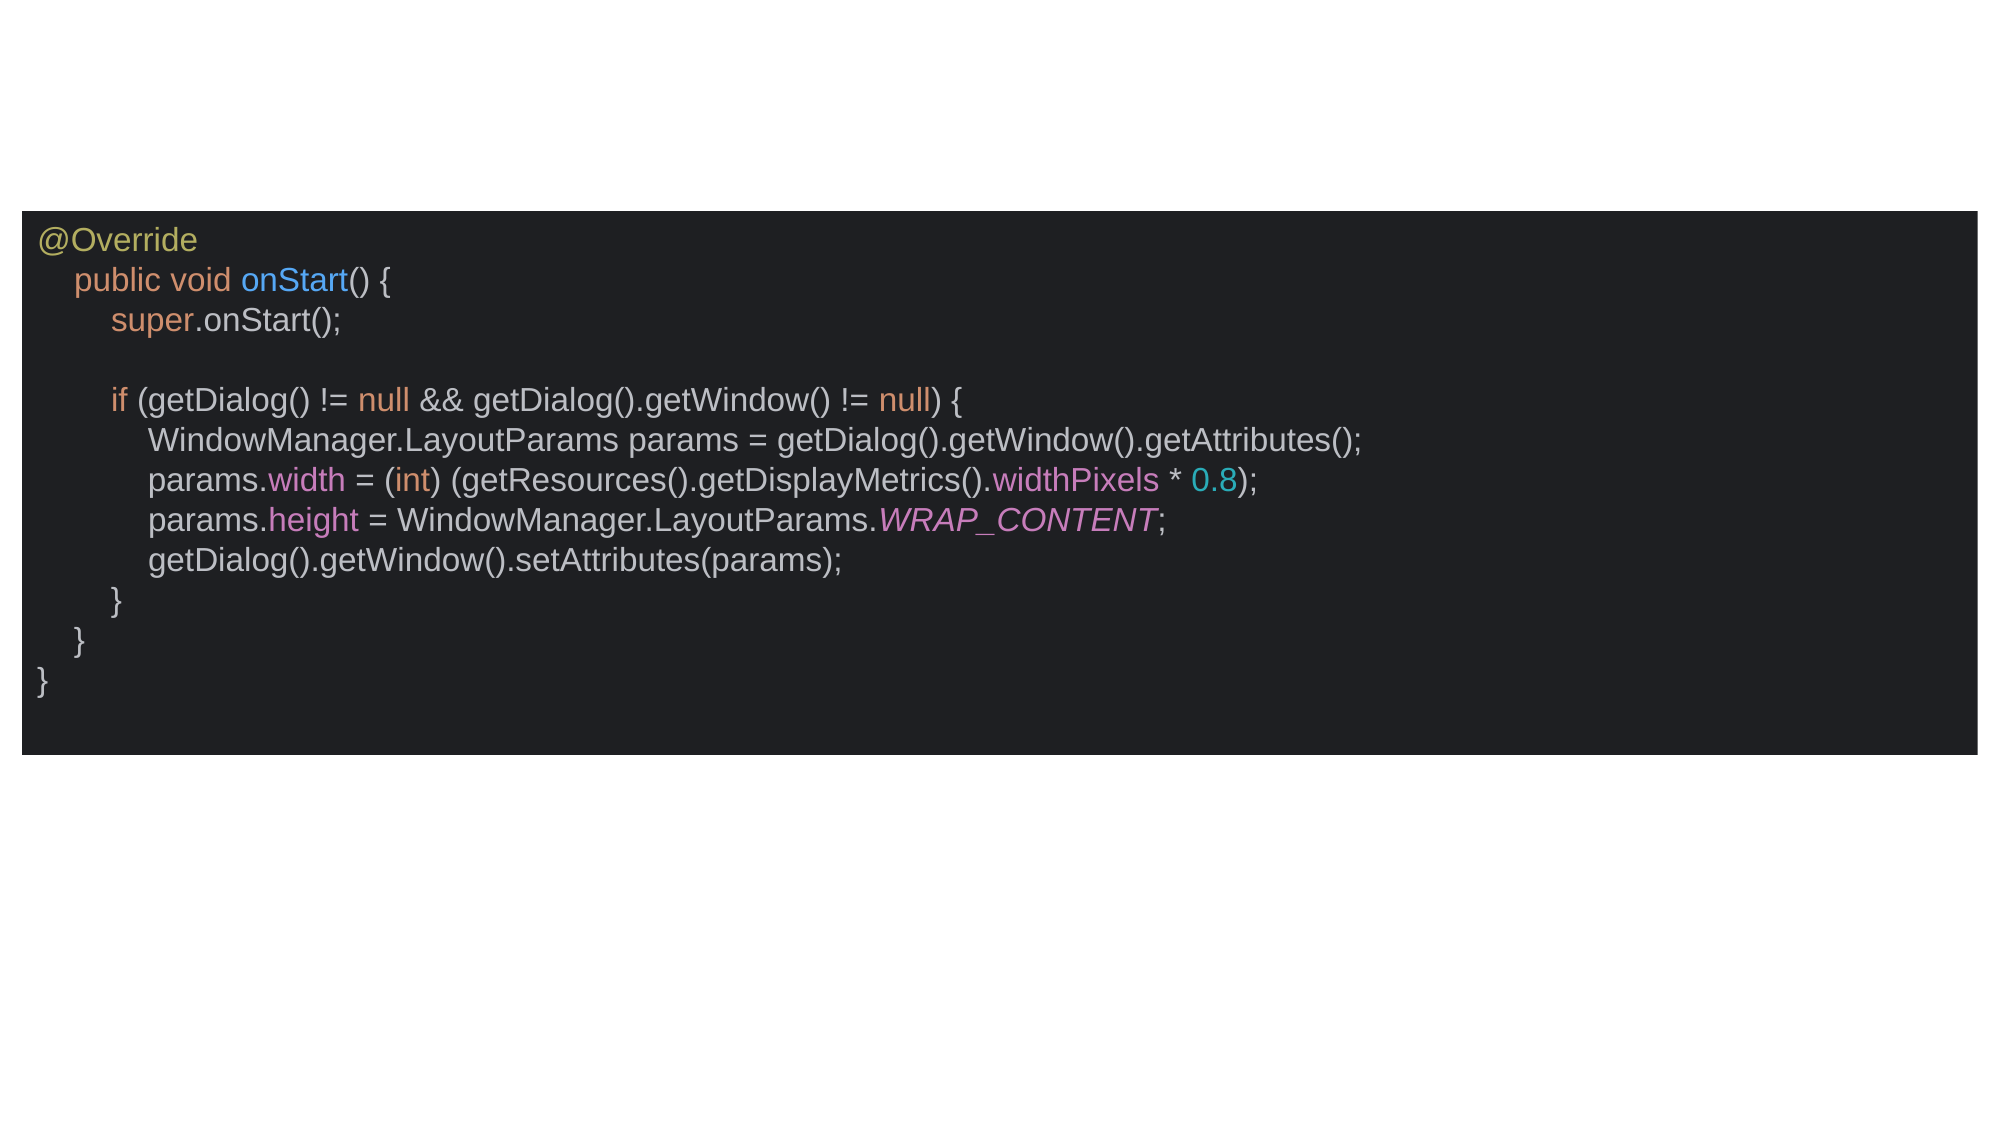

@Override
    public void onStart() {
        super.onStart();
        if (getDialog() != null && getDialog().getWindow() != null) {
            WindowManager.LayoutParams params = getDialog().getWindow().getAttributes();
            params.width = (int) (getResources().getDisplayMetrics().widthPixels * 0.8);
            params.height = WindowManager.LayoutParams.WRAP_CONTENT;
            getDialog().getWindow().setAttributes(params);
        }
    }
}